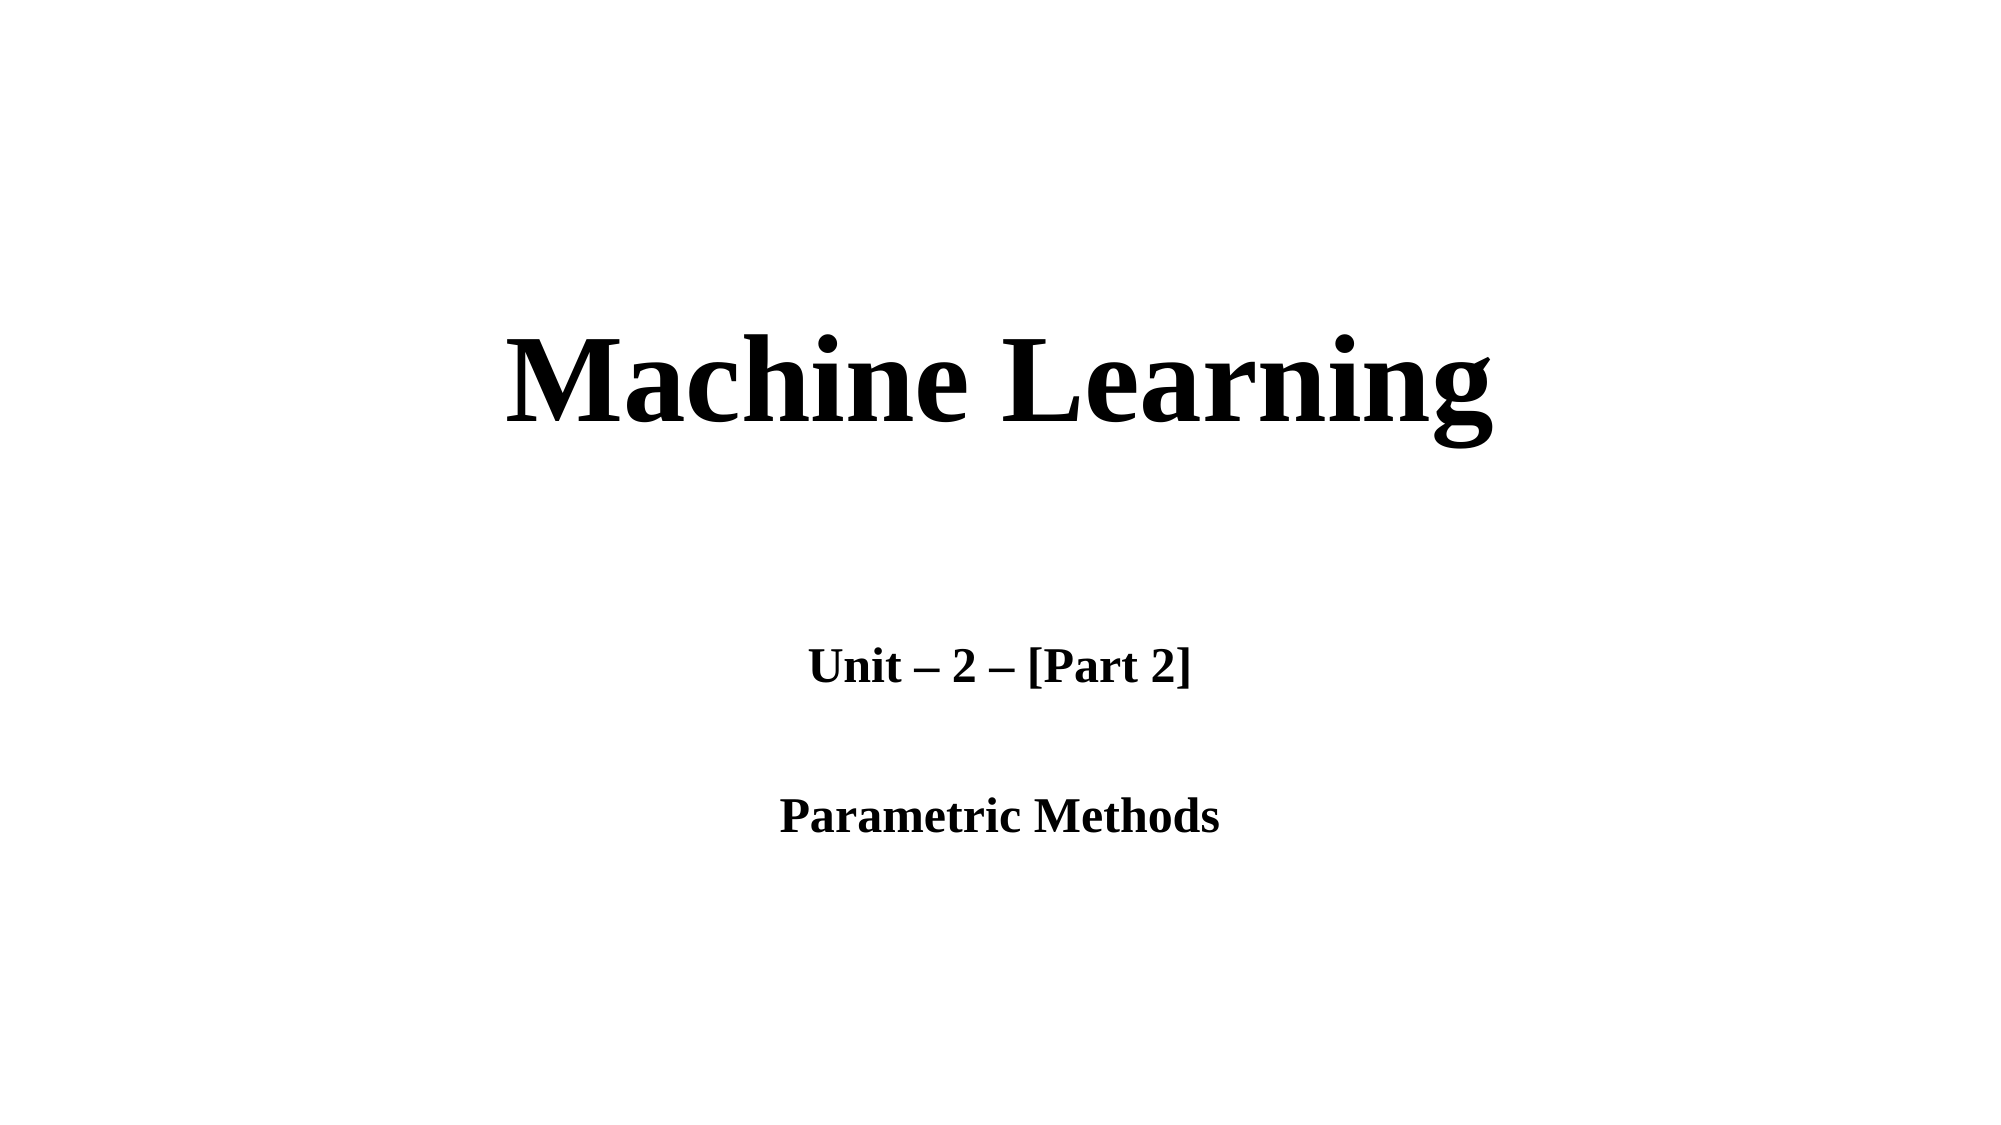

# Machine Learning
Unit – 2 – [Part 2]

Parametric Methods